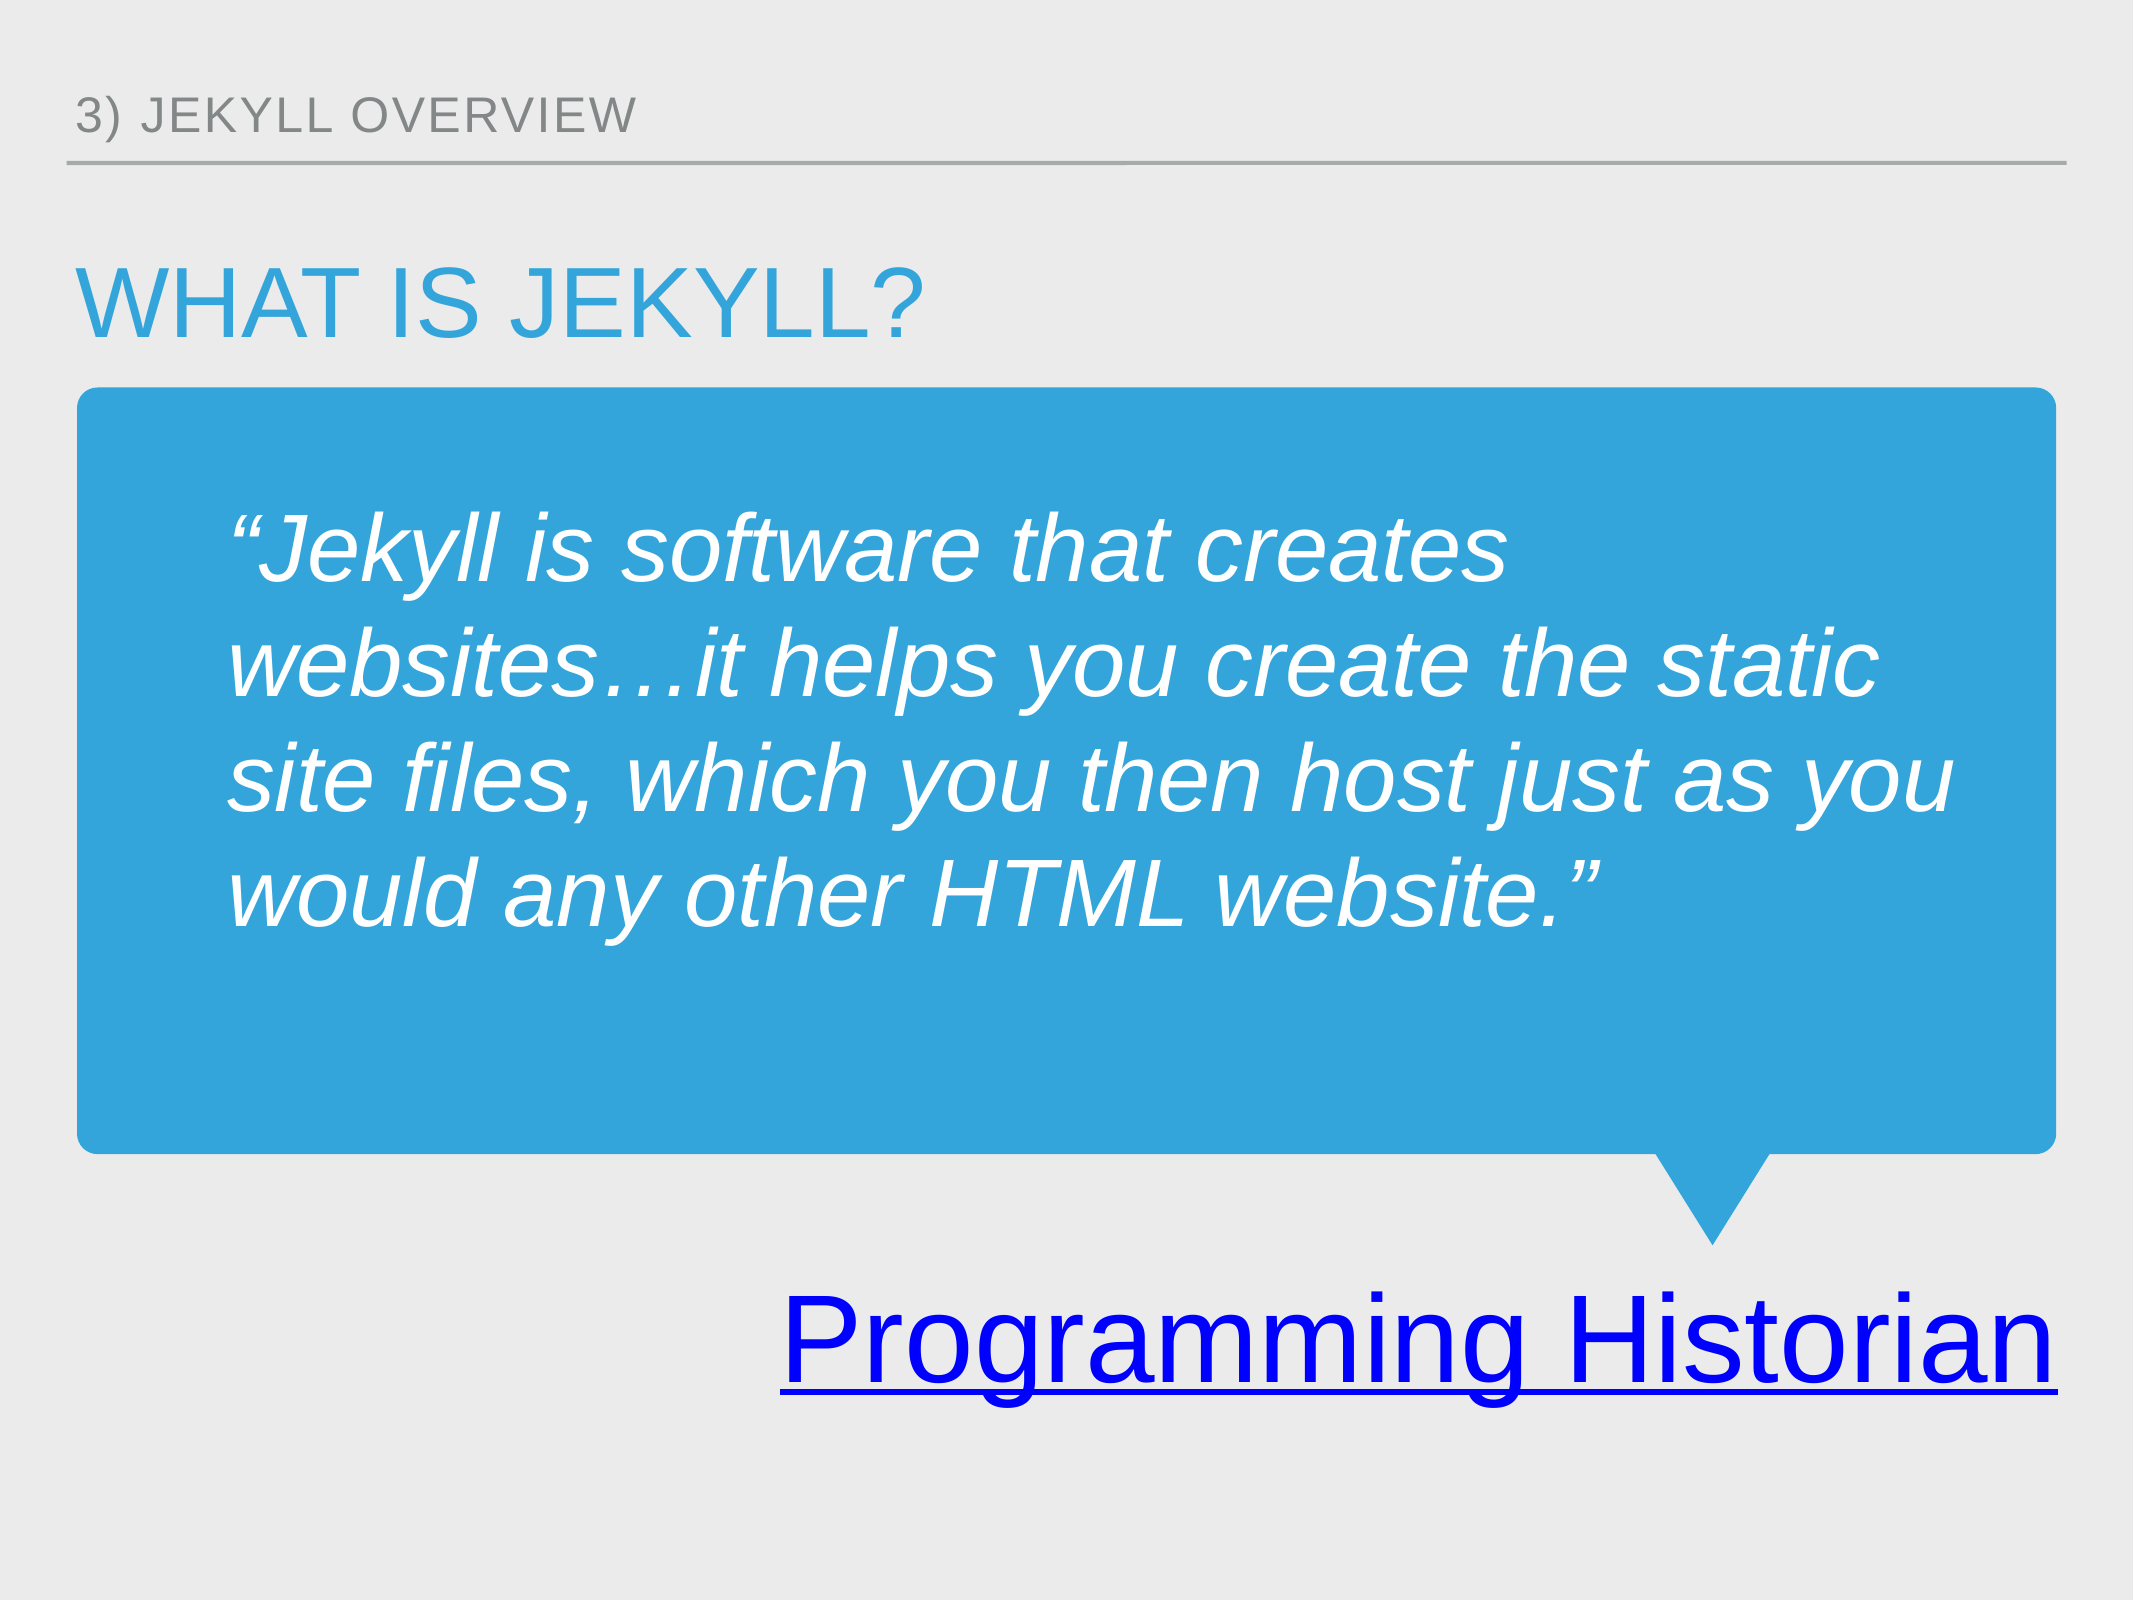

What is jekyll?
3) Jekyll overview
“Jekyll is software that creates websites…it helps you create the static site files, which you then host just as you would any other HTML website.”
Programming Historian